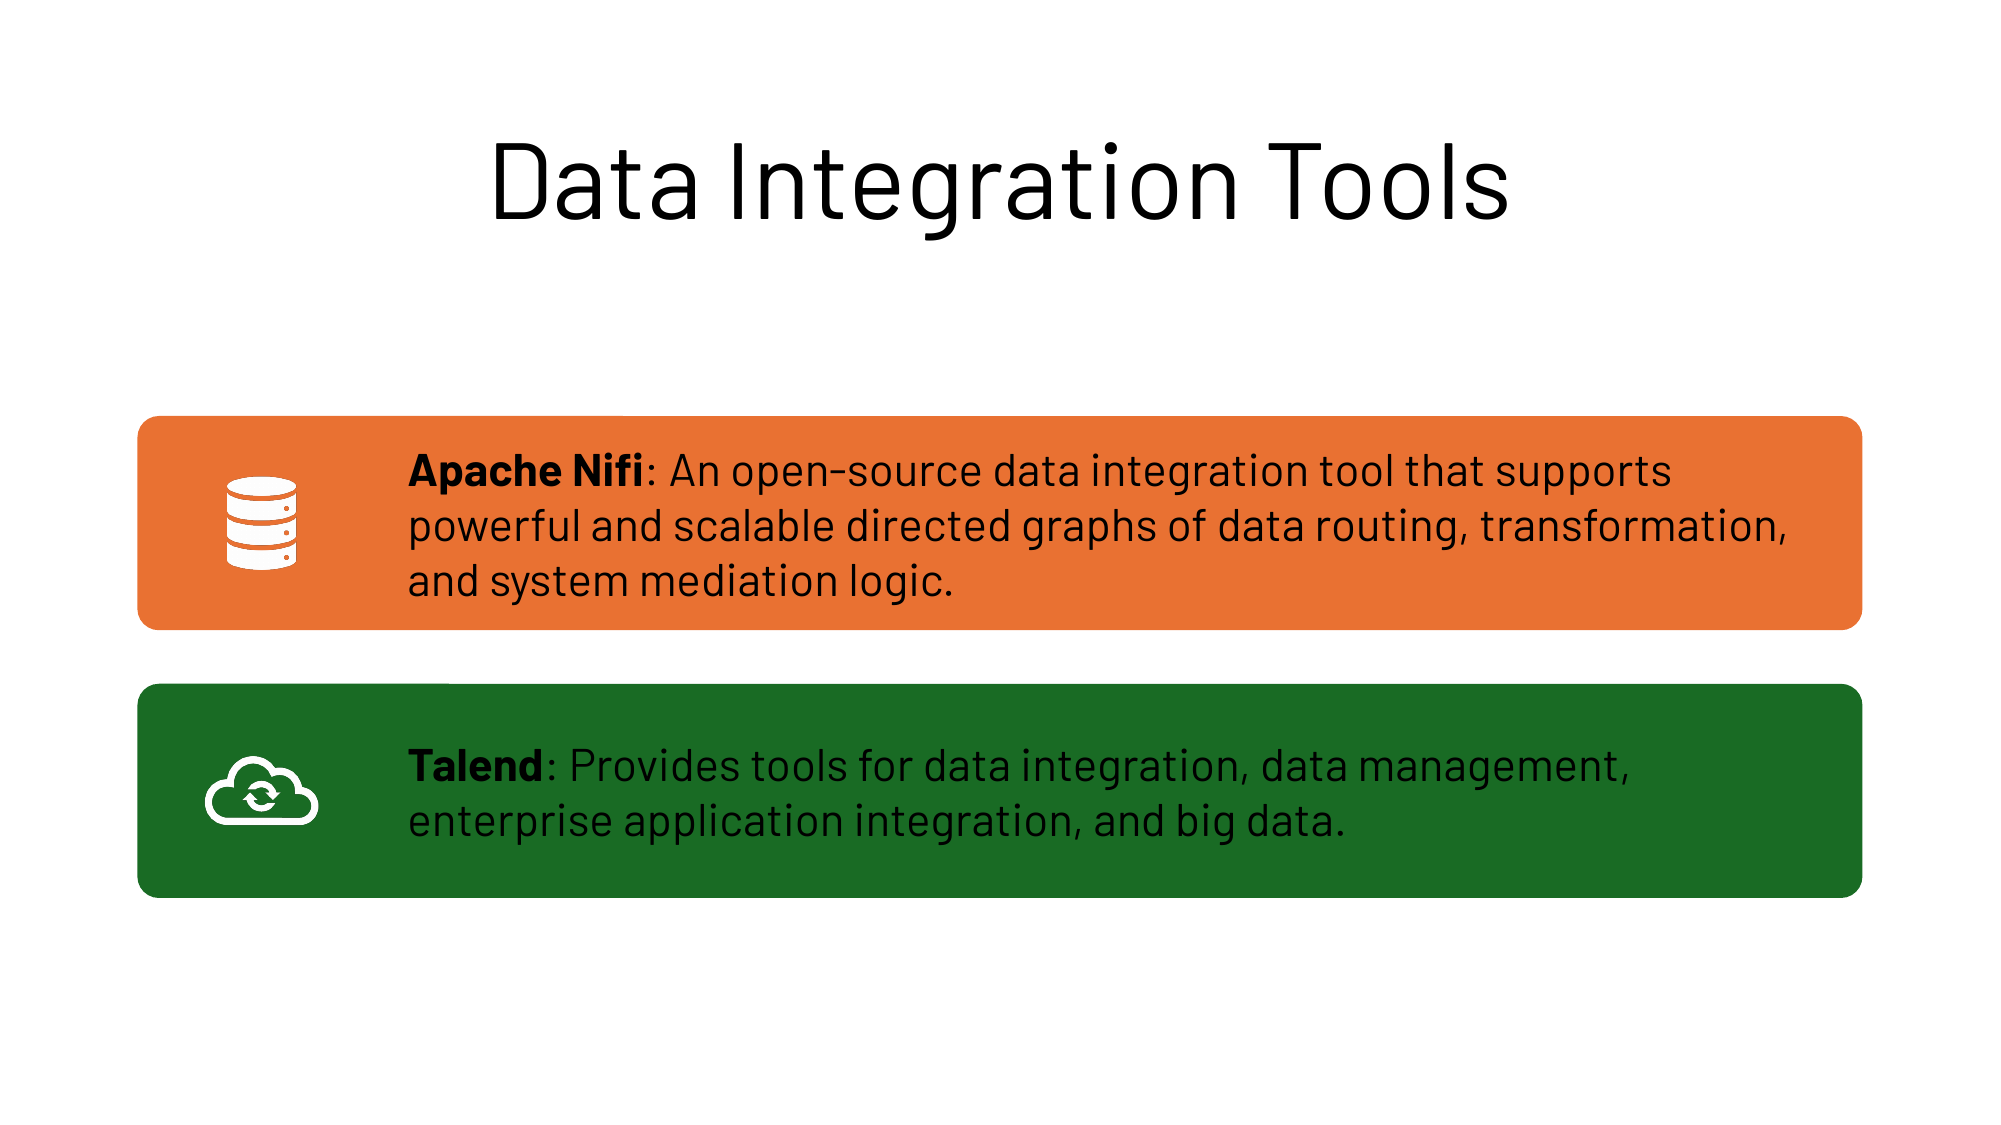

# Data Integration Tools
Apache Nifi: An open-source data integration tool that supports powerful and scalable directed graphs of data routing, transformation, and system mediation logic.
Talend: Provides tools for data integration, data management, enterprise application integration, and big data.